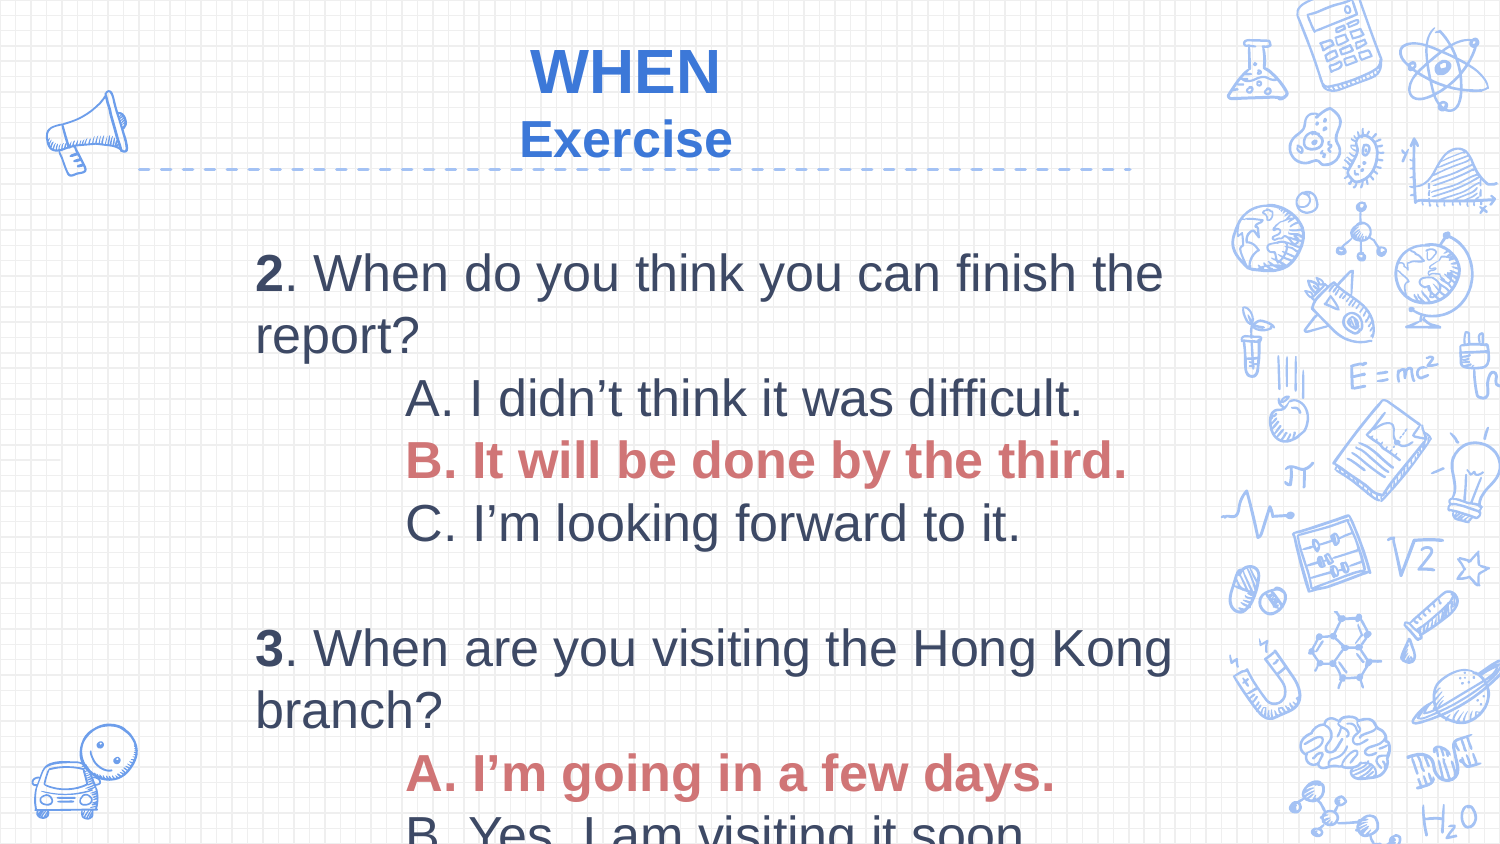

# WHEN Exercise

2. When do you think you can finish the report?
	A. I didn’t think it was difficult.
	B. It will be done by the third.
	C. I’m looking forward to it.

3. When are you visiting the Hong Kong branch?
	A. I’m going in a few days.
	B. Yes, I am visiting it soon.
	C. I didn’t go to Hong Kong this time.